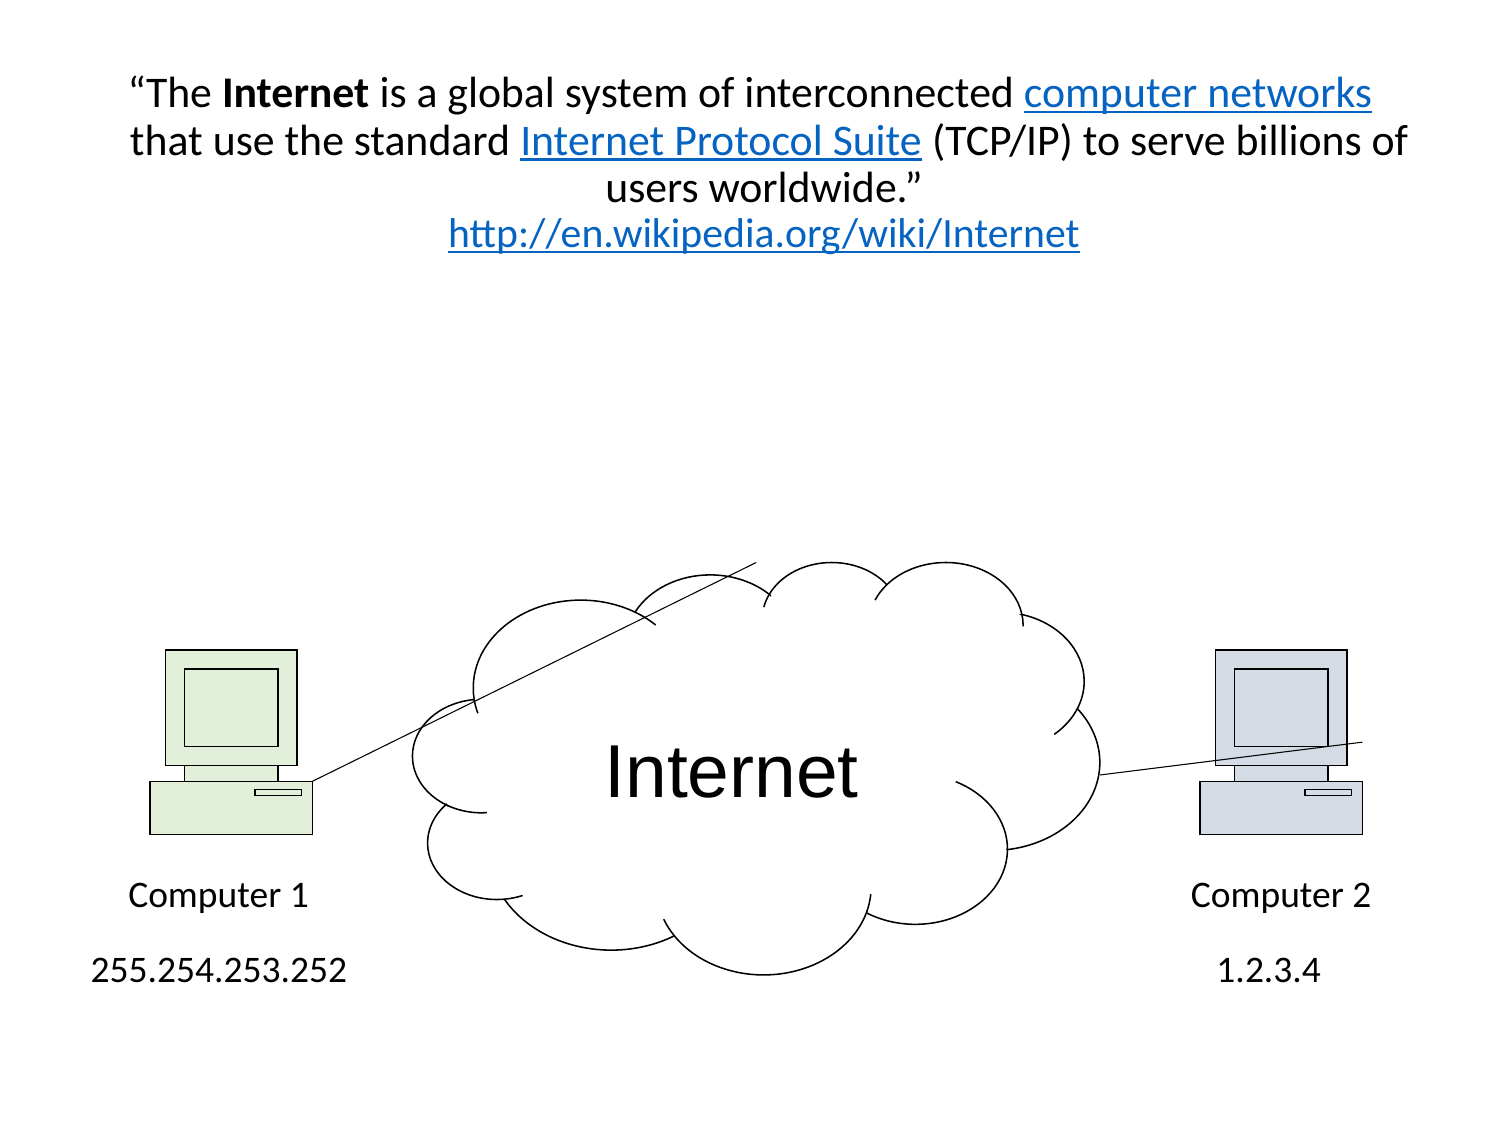

“The Internet is a global system of interconnected computer networks that use the standard Internet Protocol Suite (TCP/IP) to serve billions of users worldwide.”
http://en.wikipedia.org/wiki/Internet

Internet

Computer 1
Computer 2
255.254.253.252
1.2.3.4